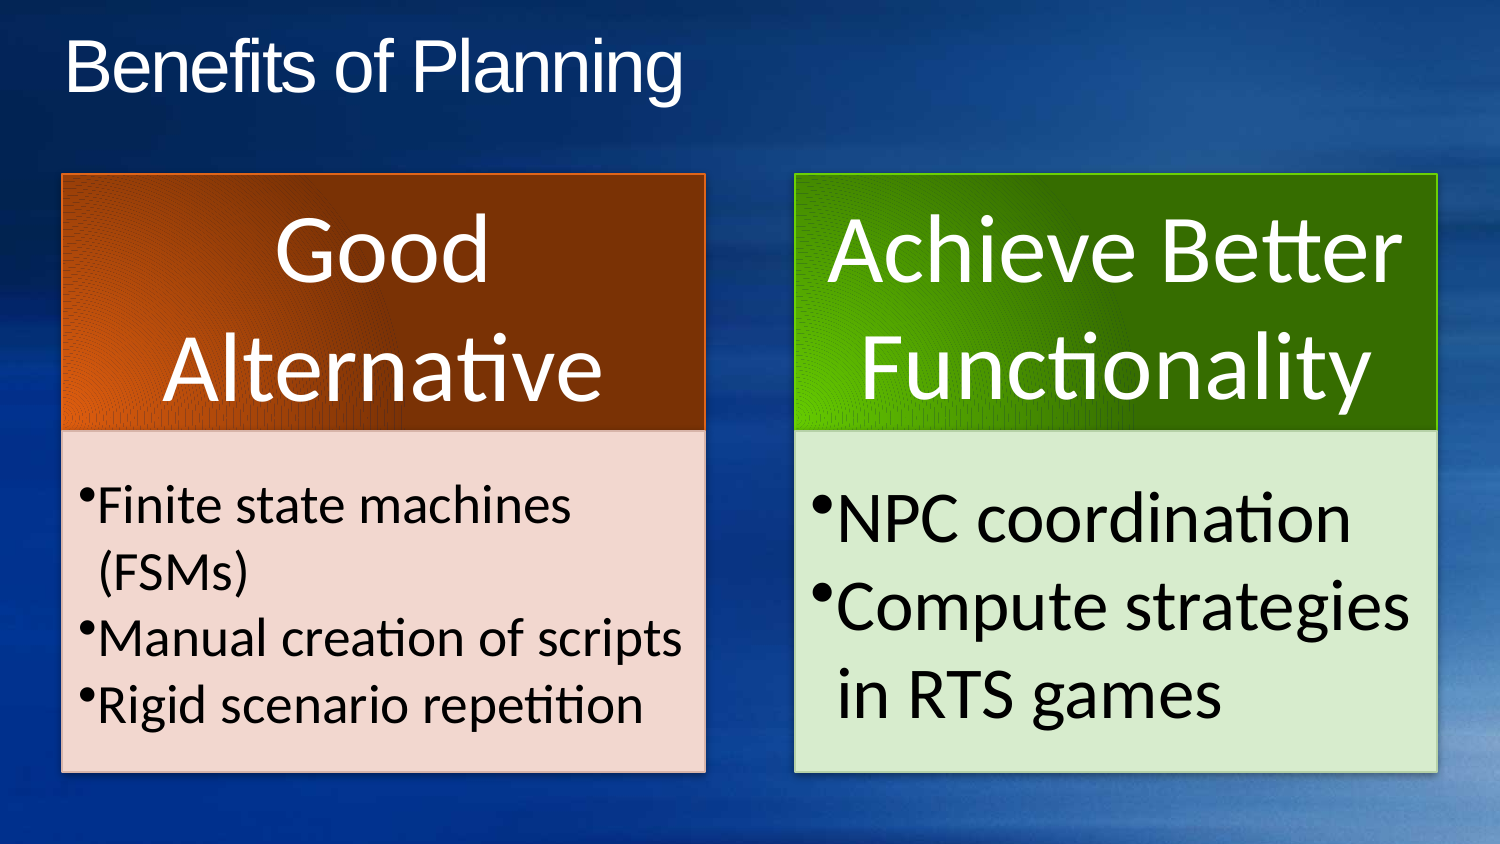

# Benefits of Planning
Good Alternative
Finite state machines (FSMs)
Manual creation of scripts
Rigid scenario repetition
Achieve Better Functionality
NPC coordination
Compute strategies in RTS games